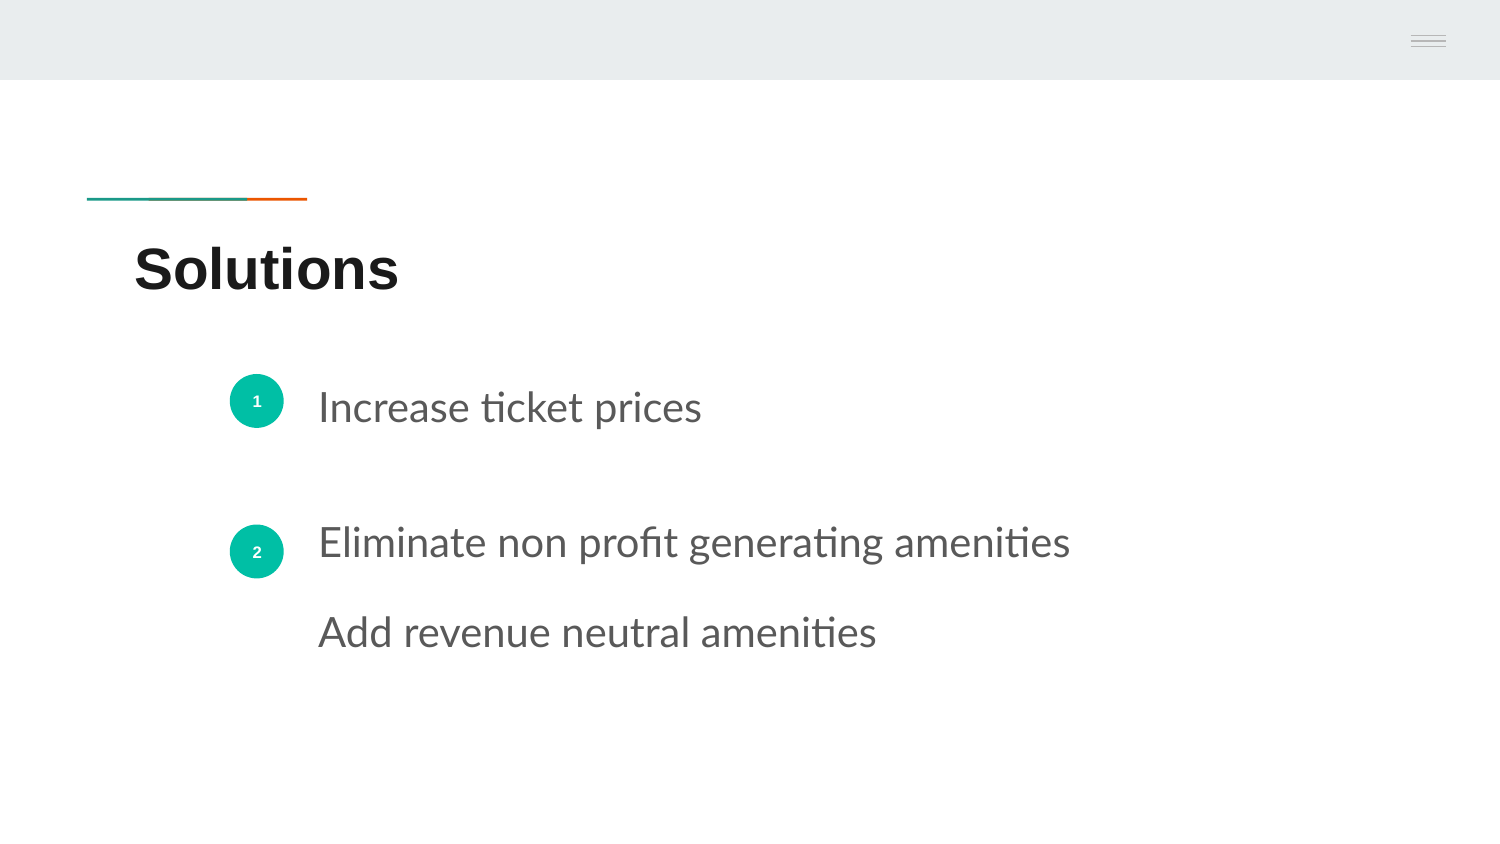

# Solutions
Increase ticket prices
1
Eliminate non profit generating amenities
Add revenue neutral amenities

2